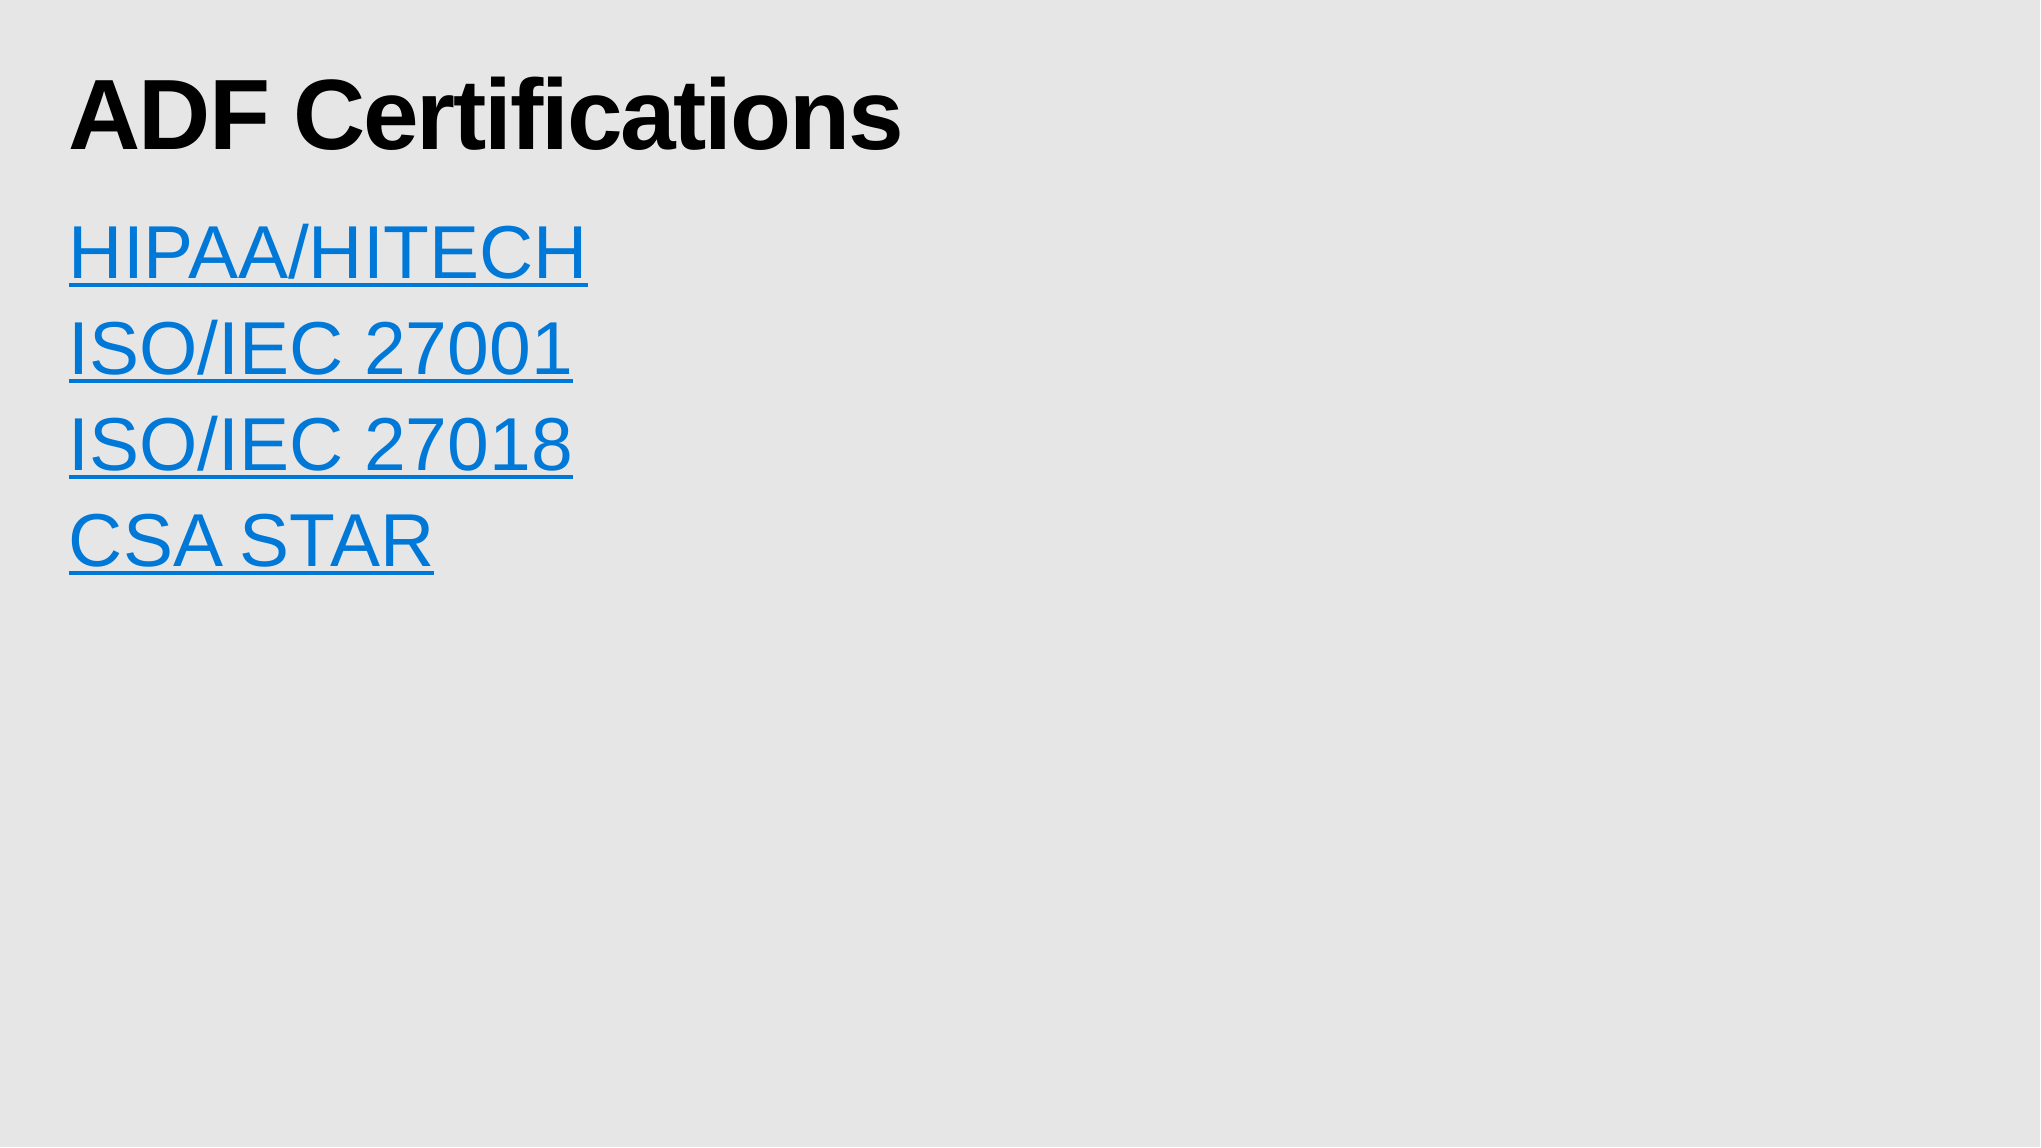

# ADF Certifications
HIPAA/HITECH
ISO/IEC 27001
ISO/IEC 27018
CSA STAR